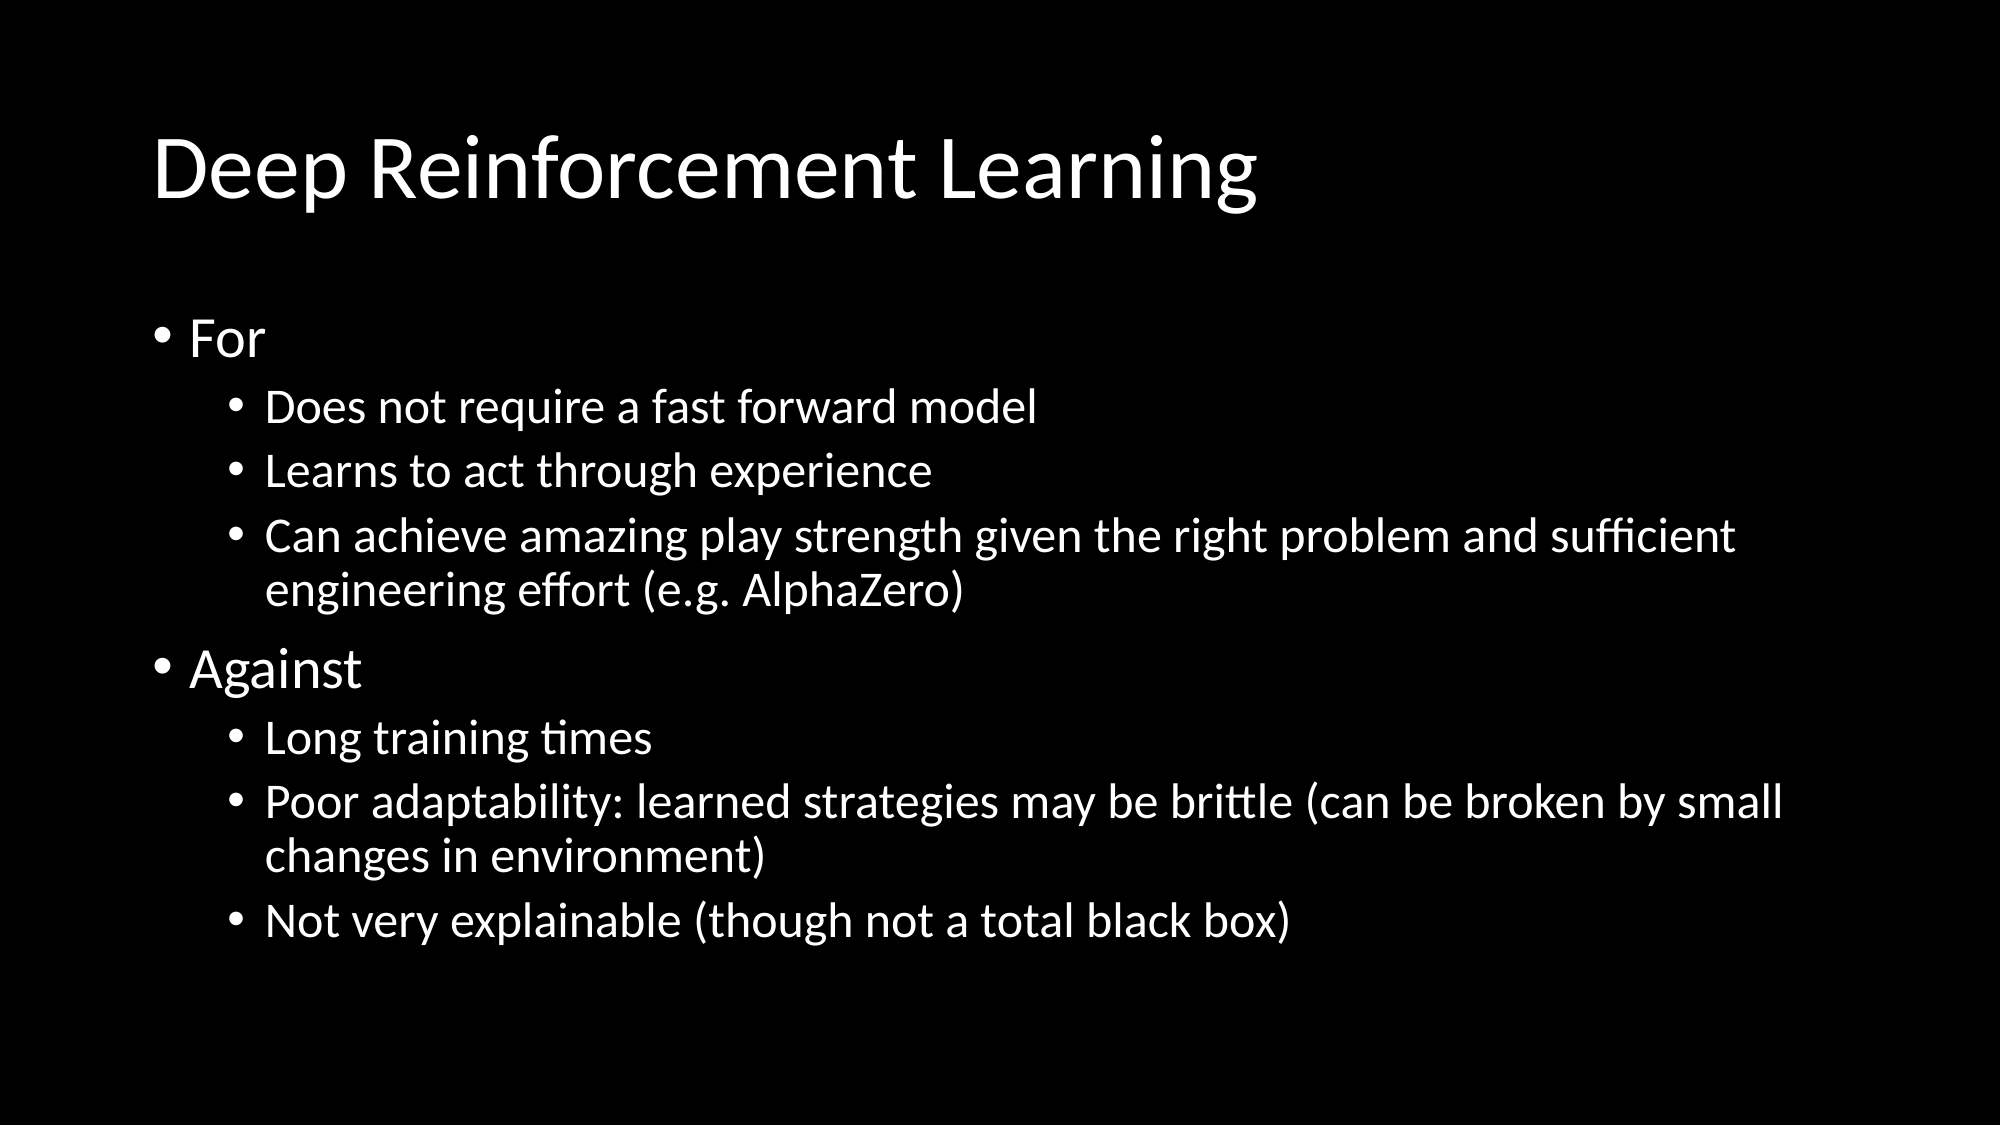

# Deep Reinforcement Learning
For
Does not require a fast forward model
Learns to act through experience
Can achieve amazing play strength given the right problem and sufficient engineering effort (e.g. AlphaZero)
Against
Long training times
Poor adaptability: learned strategies may be brittle (can be broken by small changes in environment)
Not very explainable (though not a total black box)